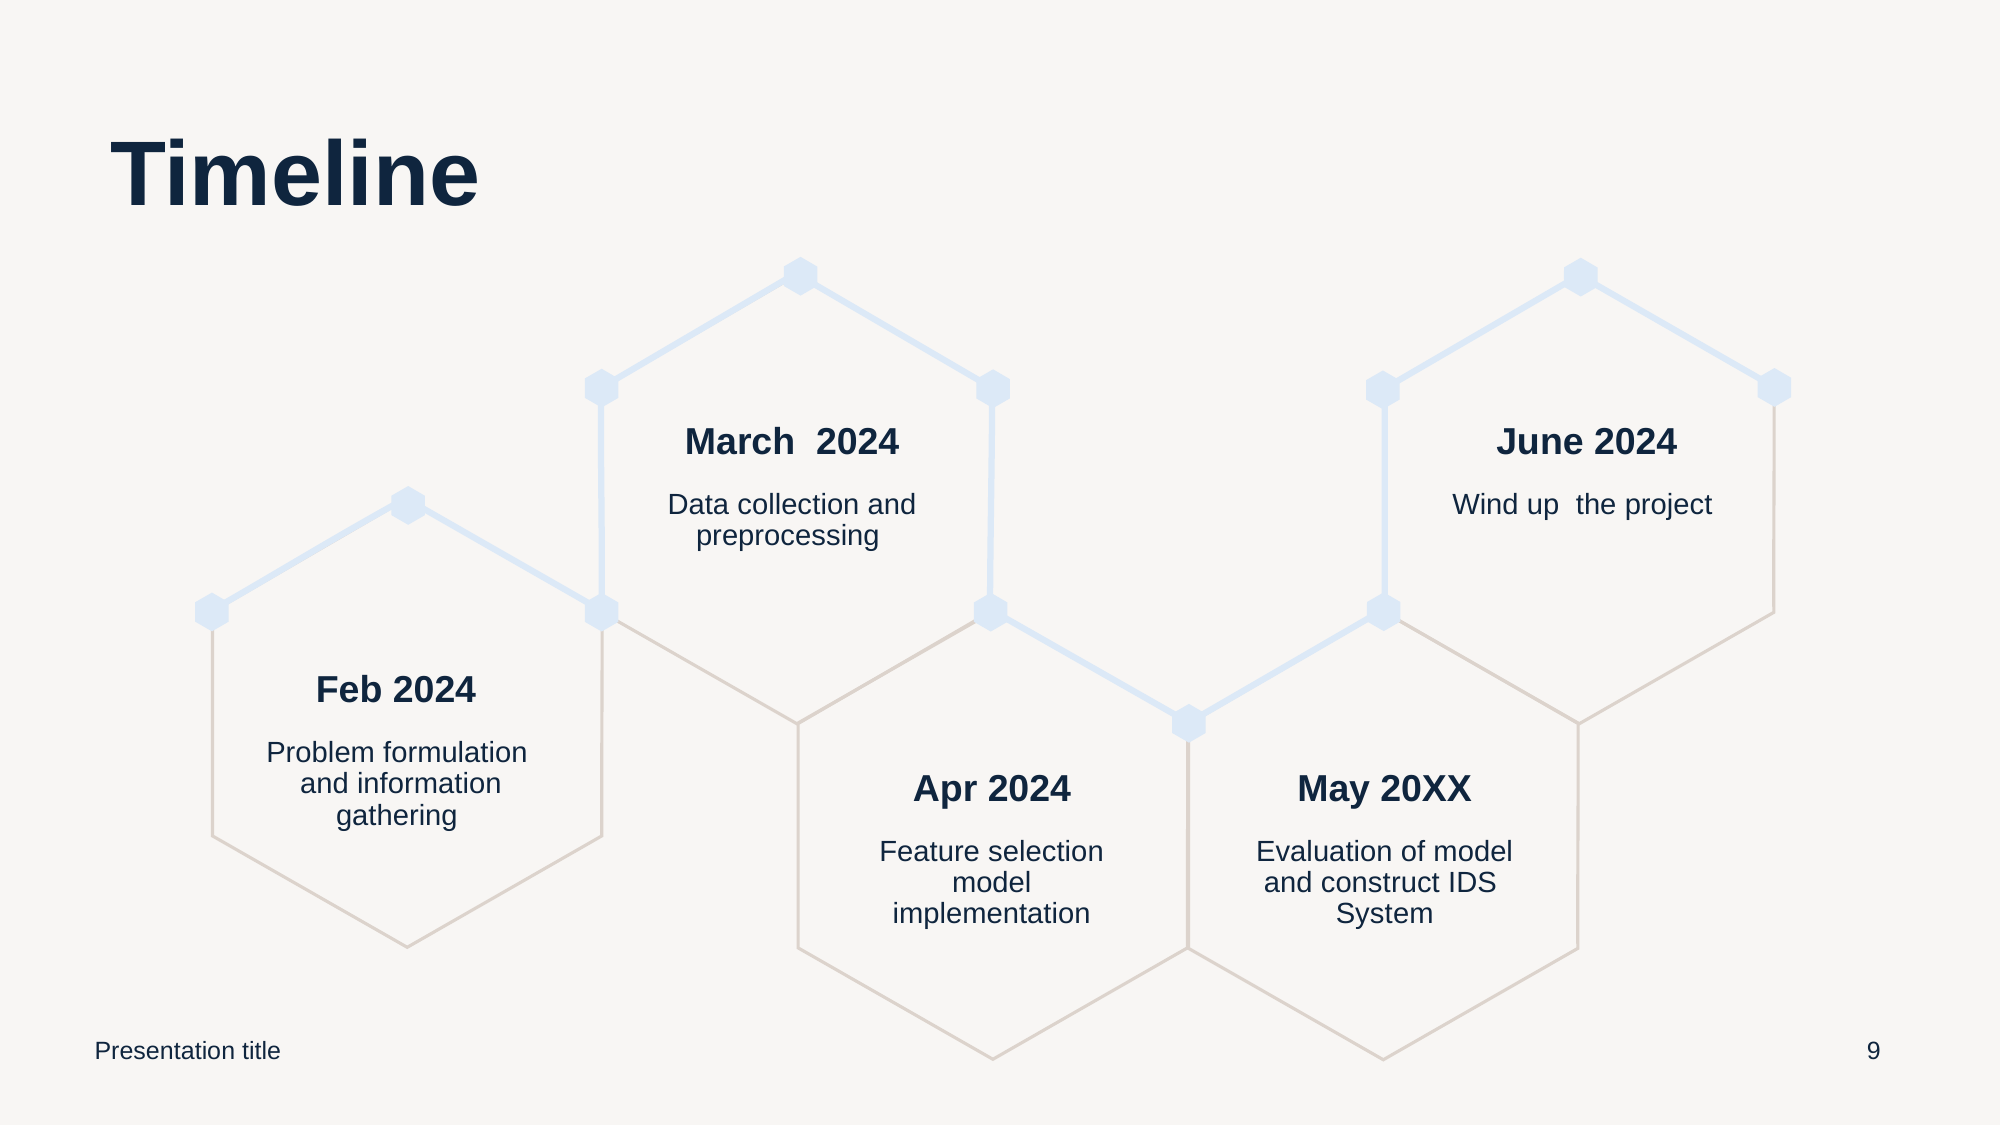

# Timeline
March  2024
June 2024
Data collection and preprocessing

Wind up  the project
Feb 2024
Problem formulation  and information gathering
Apr 2024
May 20XX
Feature selection model implementation

Evaluation of model and construct IDS  System

Presentation title
9